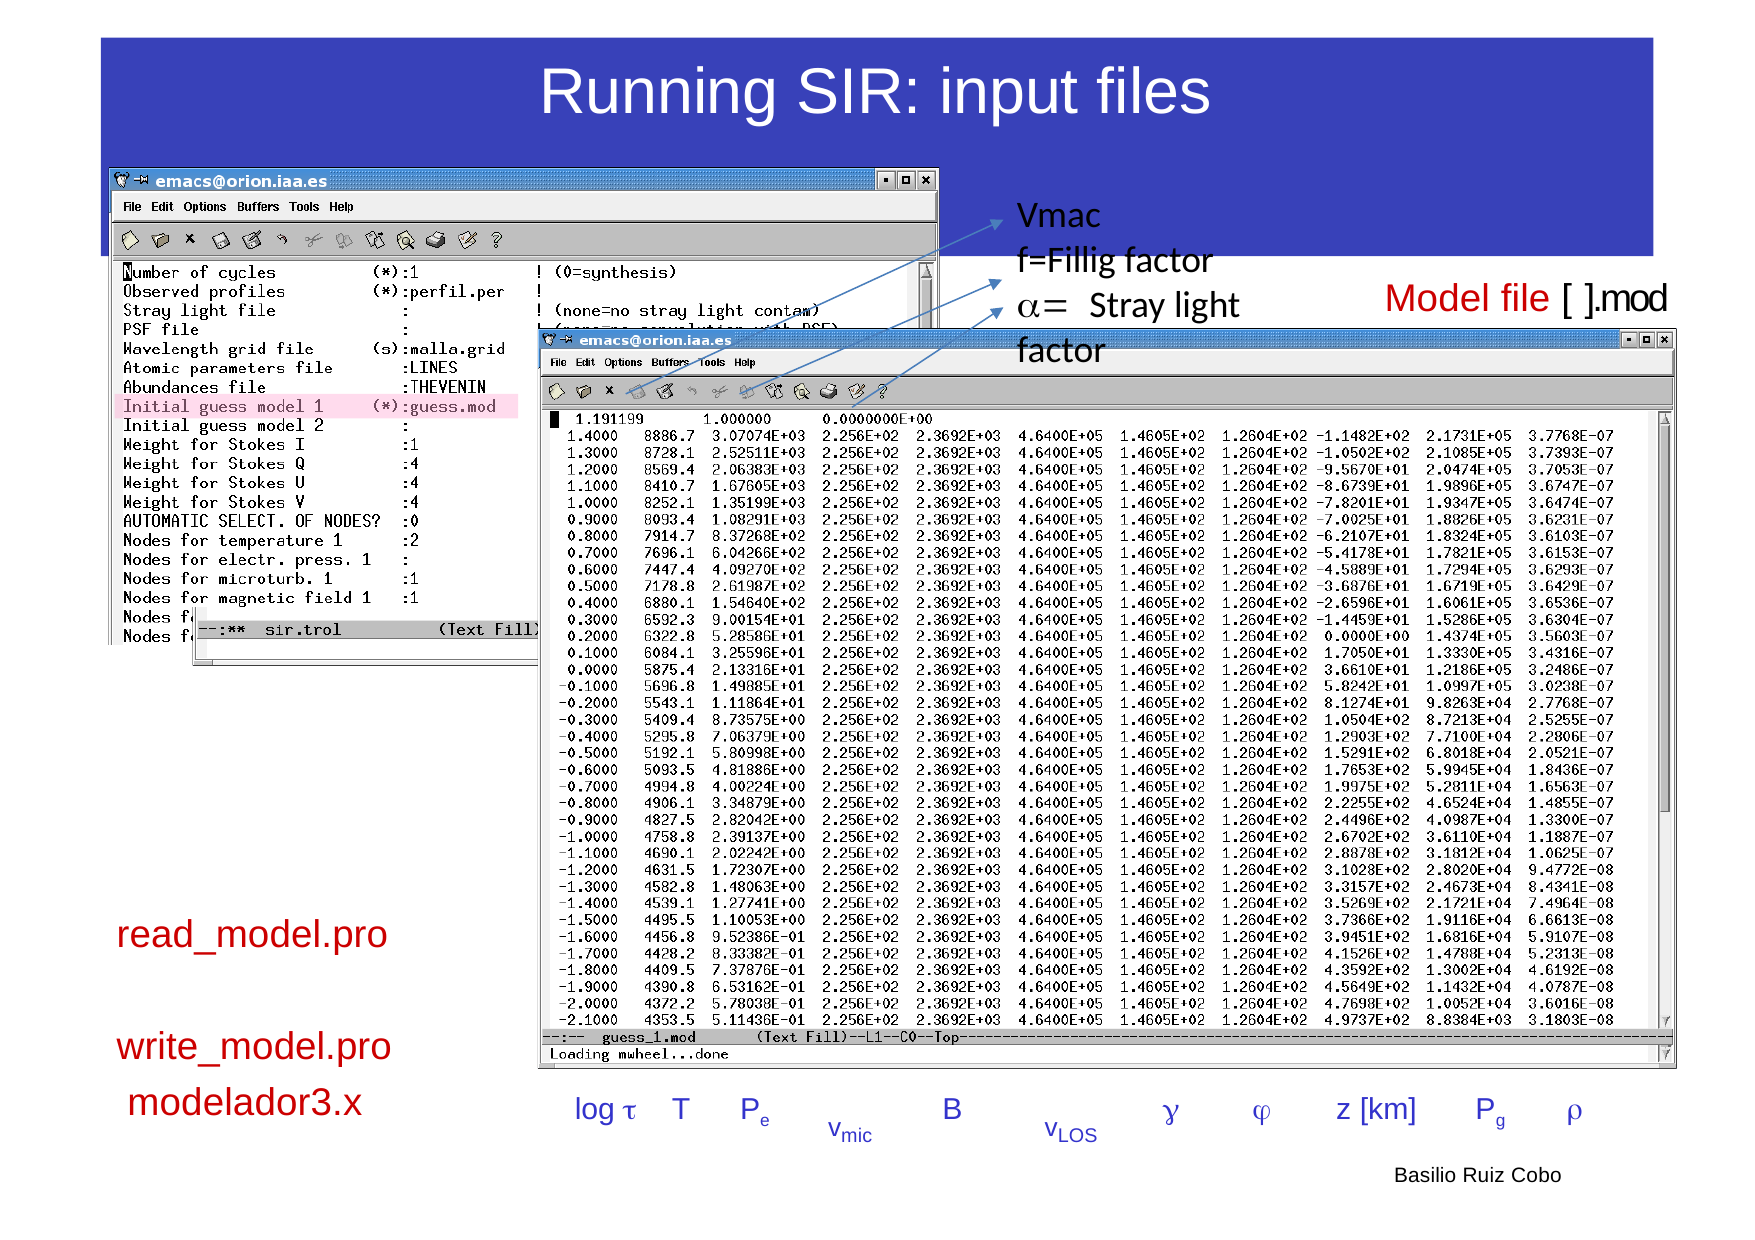

# Running SIR: input files

Vmac
f=Fillig factor
α= Stray light factor
Model file [  ].mod

read_model.pro  write_model.pro  modelador3.x
log τ	T	Pe
B
γ
ϕ	    z [km]       Pg
ρ
vmic
vLOS
Basilio Ruiz Cobo